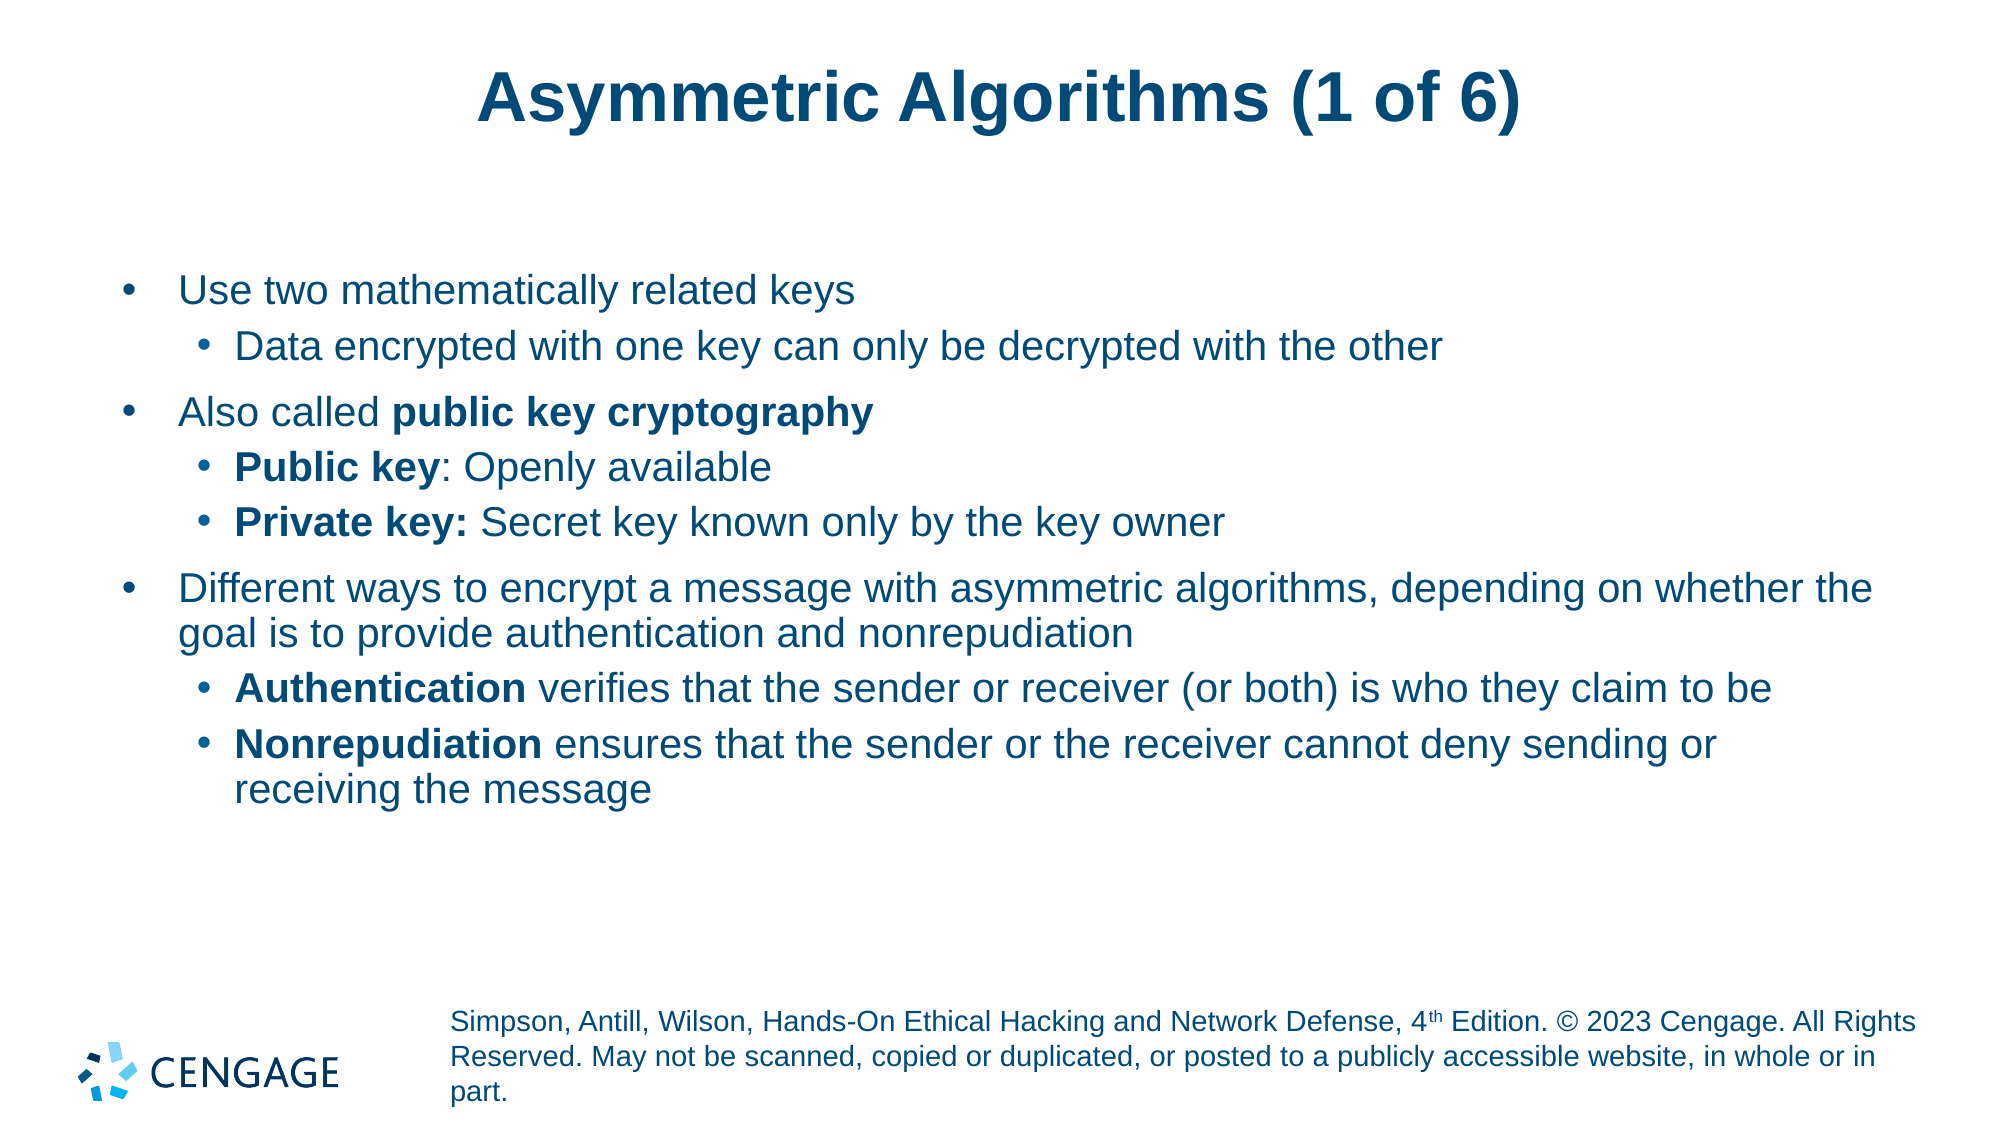

# Asymmetric Algorithms (1 of 6)
Use two mathematically related keys
Data encrypted with one key can only be decrypted with the other
Also called public key cryptography
Public key: Openly available
Private key: Secret key known only by the key owner
Different ways to encrypt a message with asymmetric algorithms, depending on whether the goal is to provide authentication and nonrepudiation
Authentication verifies that the sender or receiver (or both) is who they claim to be
Nonrepudiation ensures that the sender or the receiver cannot deny sending or receiving the message